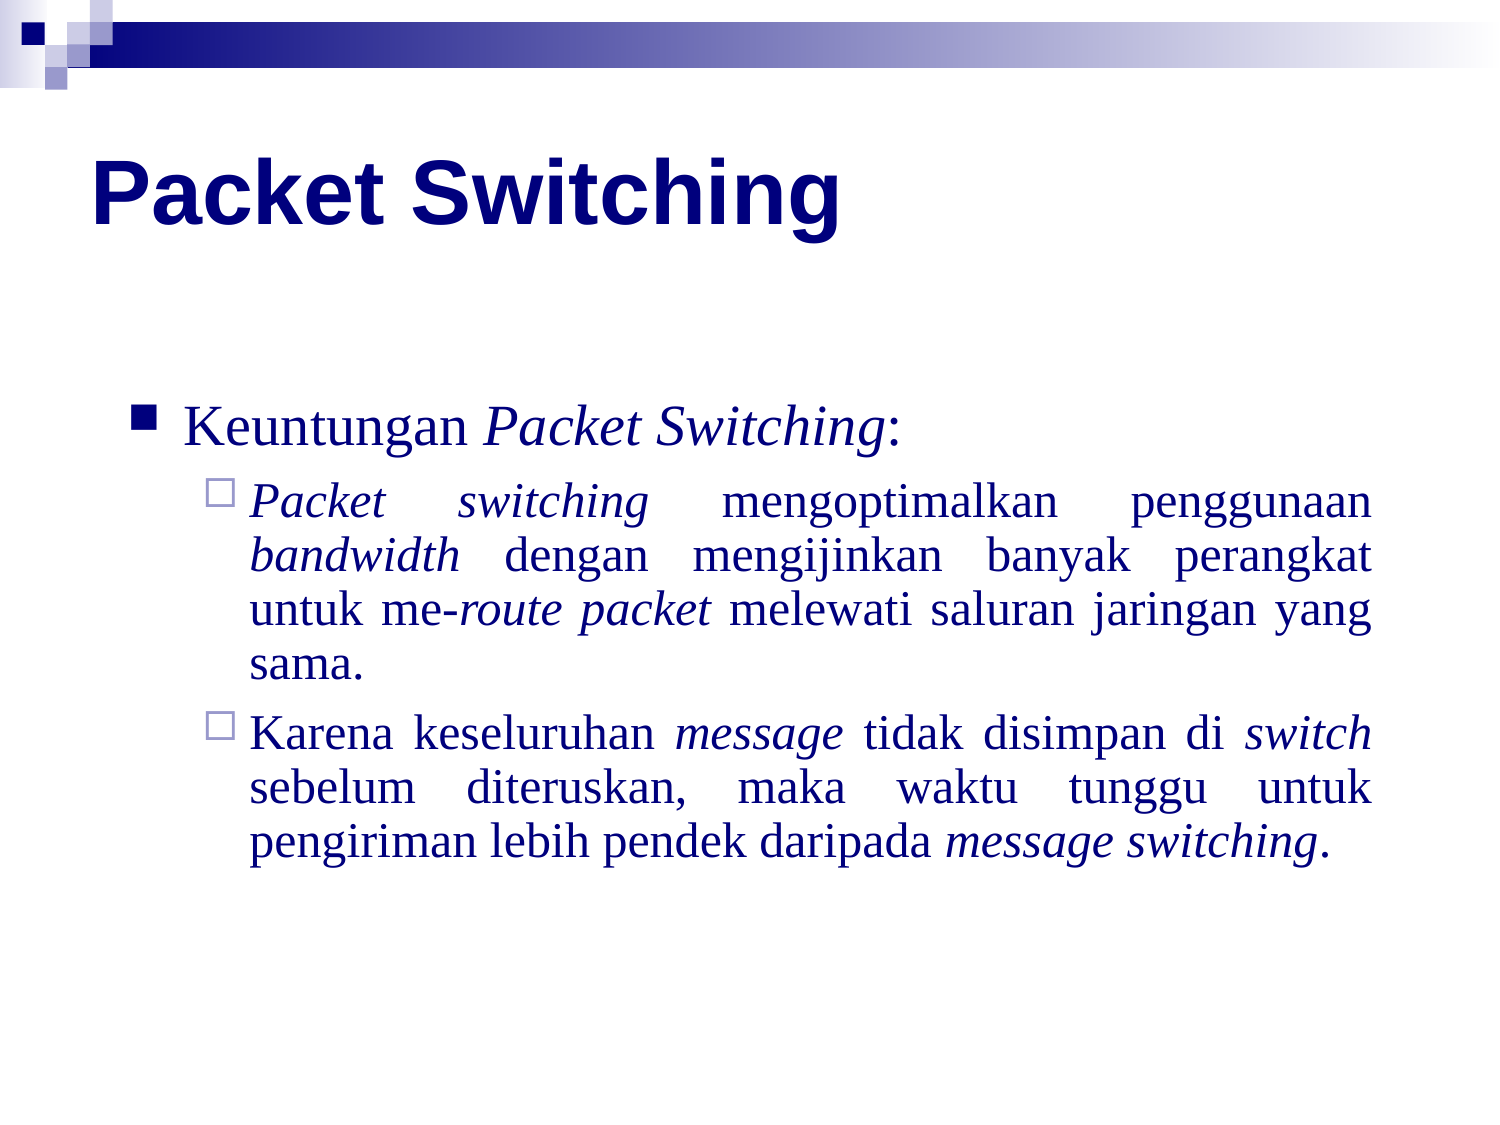

# Packet Switching
Keuntungan Packet Switching:
Packet switching mengoptimalkan penggunaan bandwidth dengan mengijinkan banyak perangkat untuk me-route packet melewati saluran jaringan yang sama.
Karena keseluruhan message tidak disimpan di switch sebelum diteruskan, maka waktu tunggu untuk pengiriman lebih pendek daripada message switching.